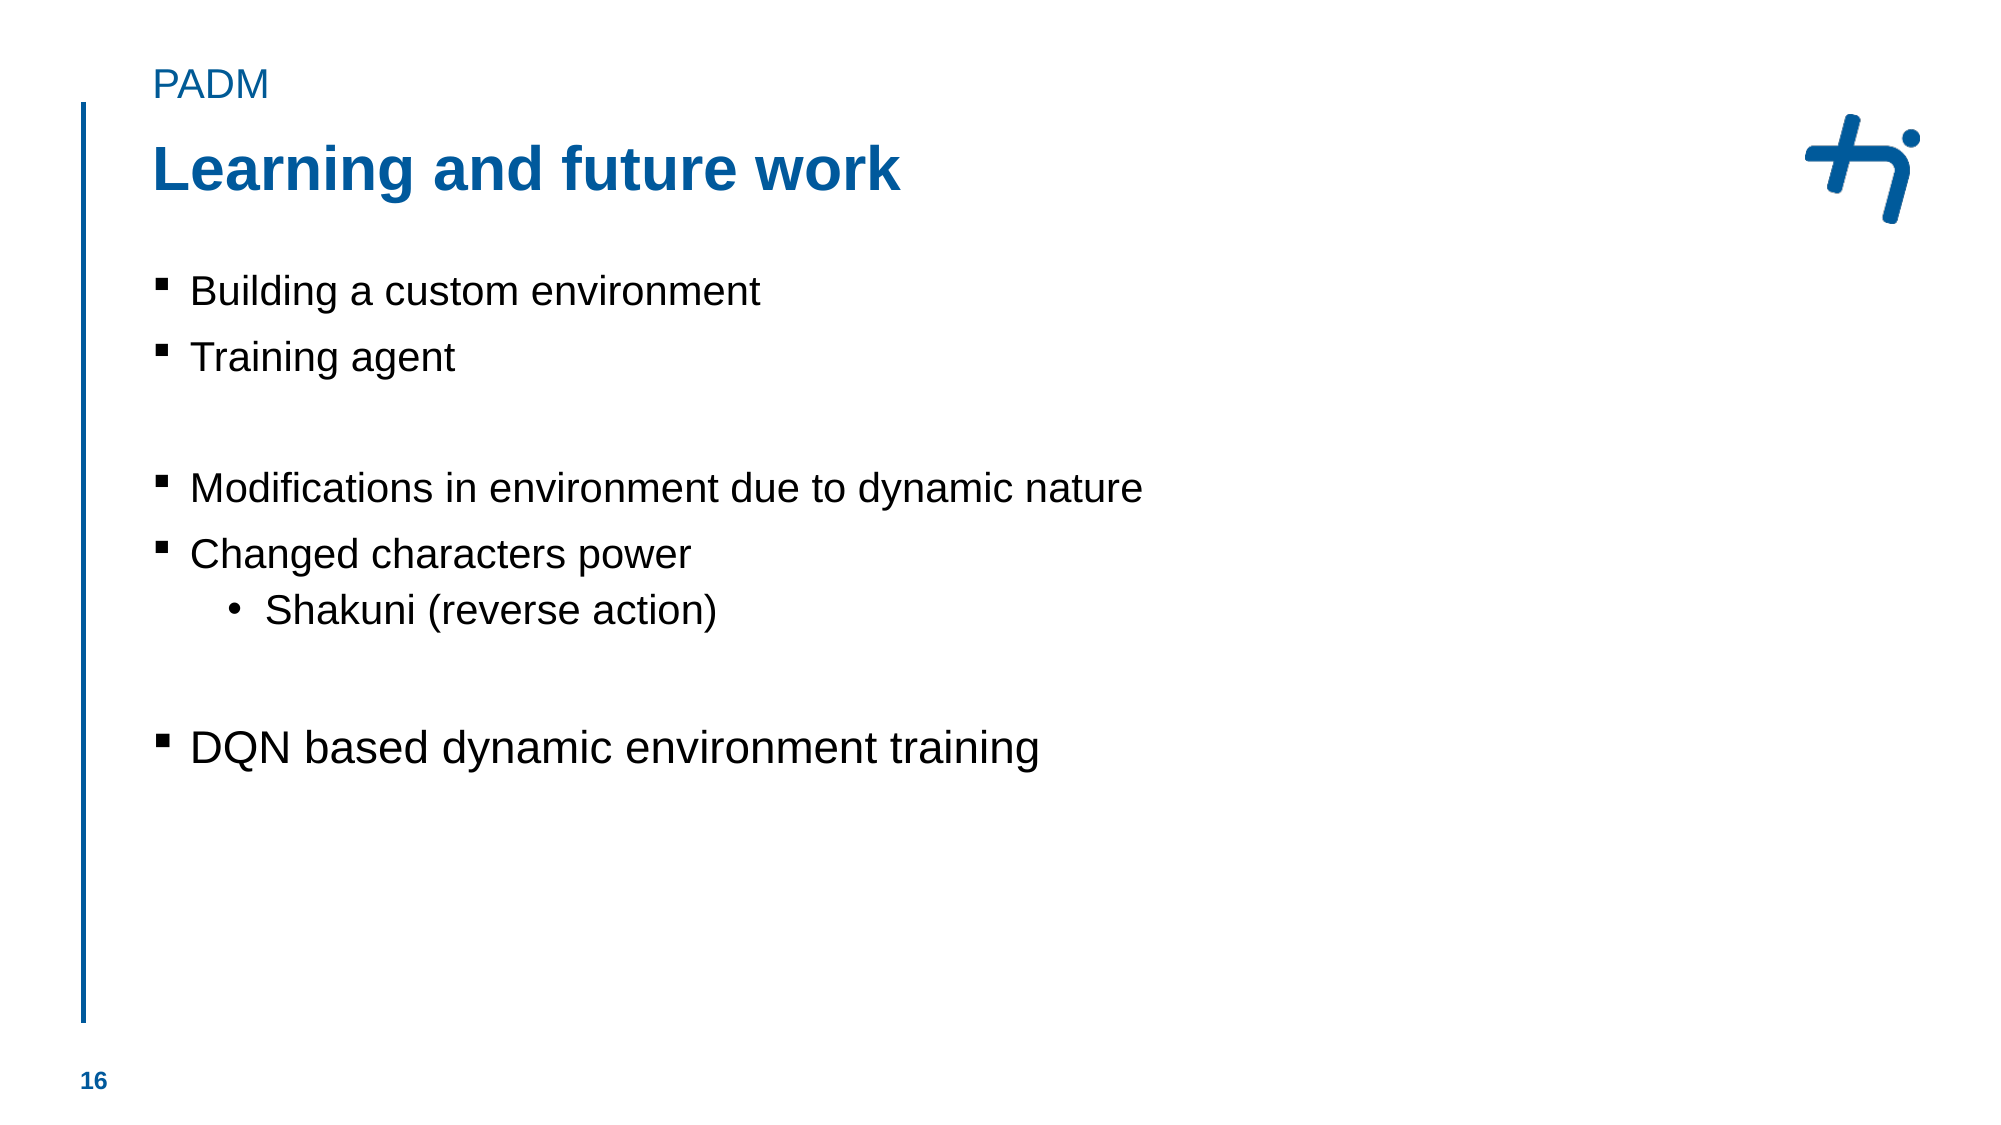

PADM
# Learning and future work
Building a custom environment
Training agent

Modifications in environment due to dynamic nature
Changed characters power
Shakuni (reverse action)

DQN based dynamic environment training

16